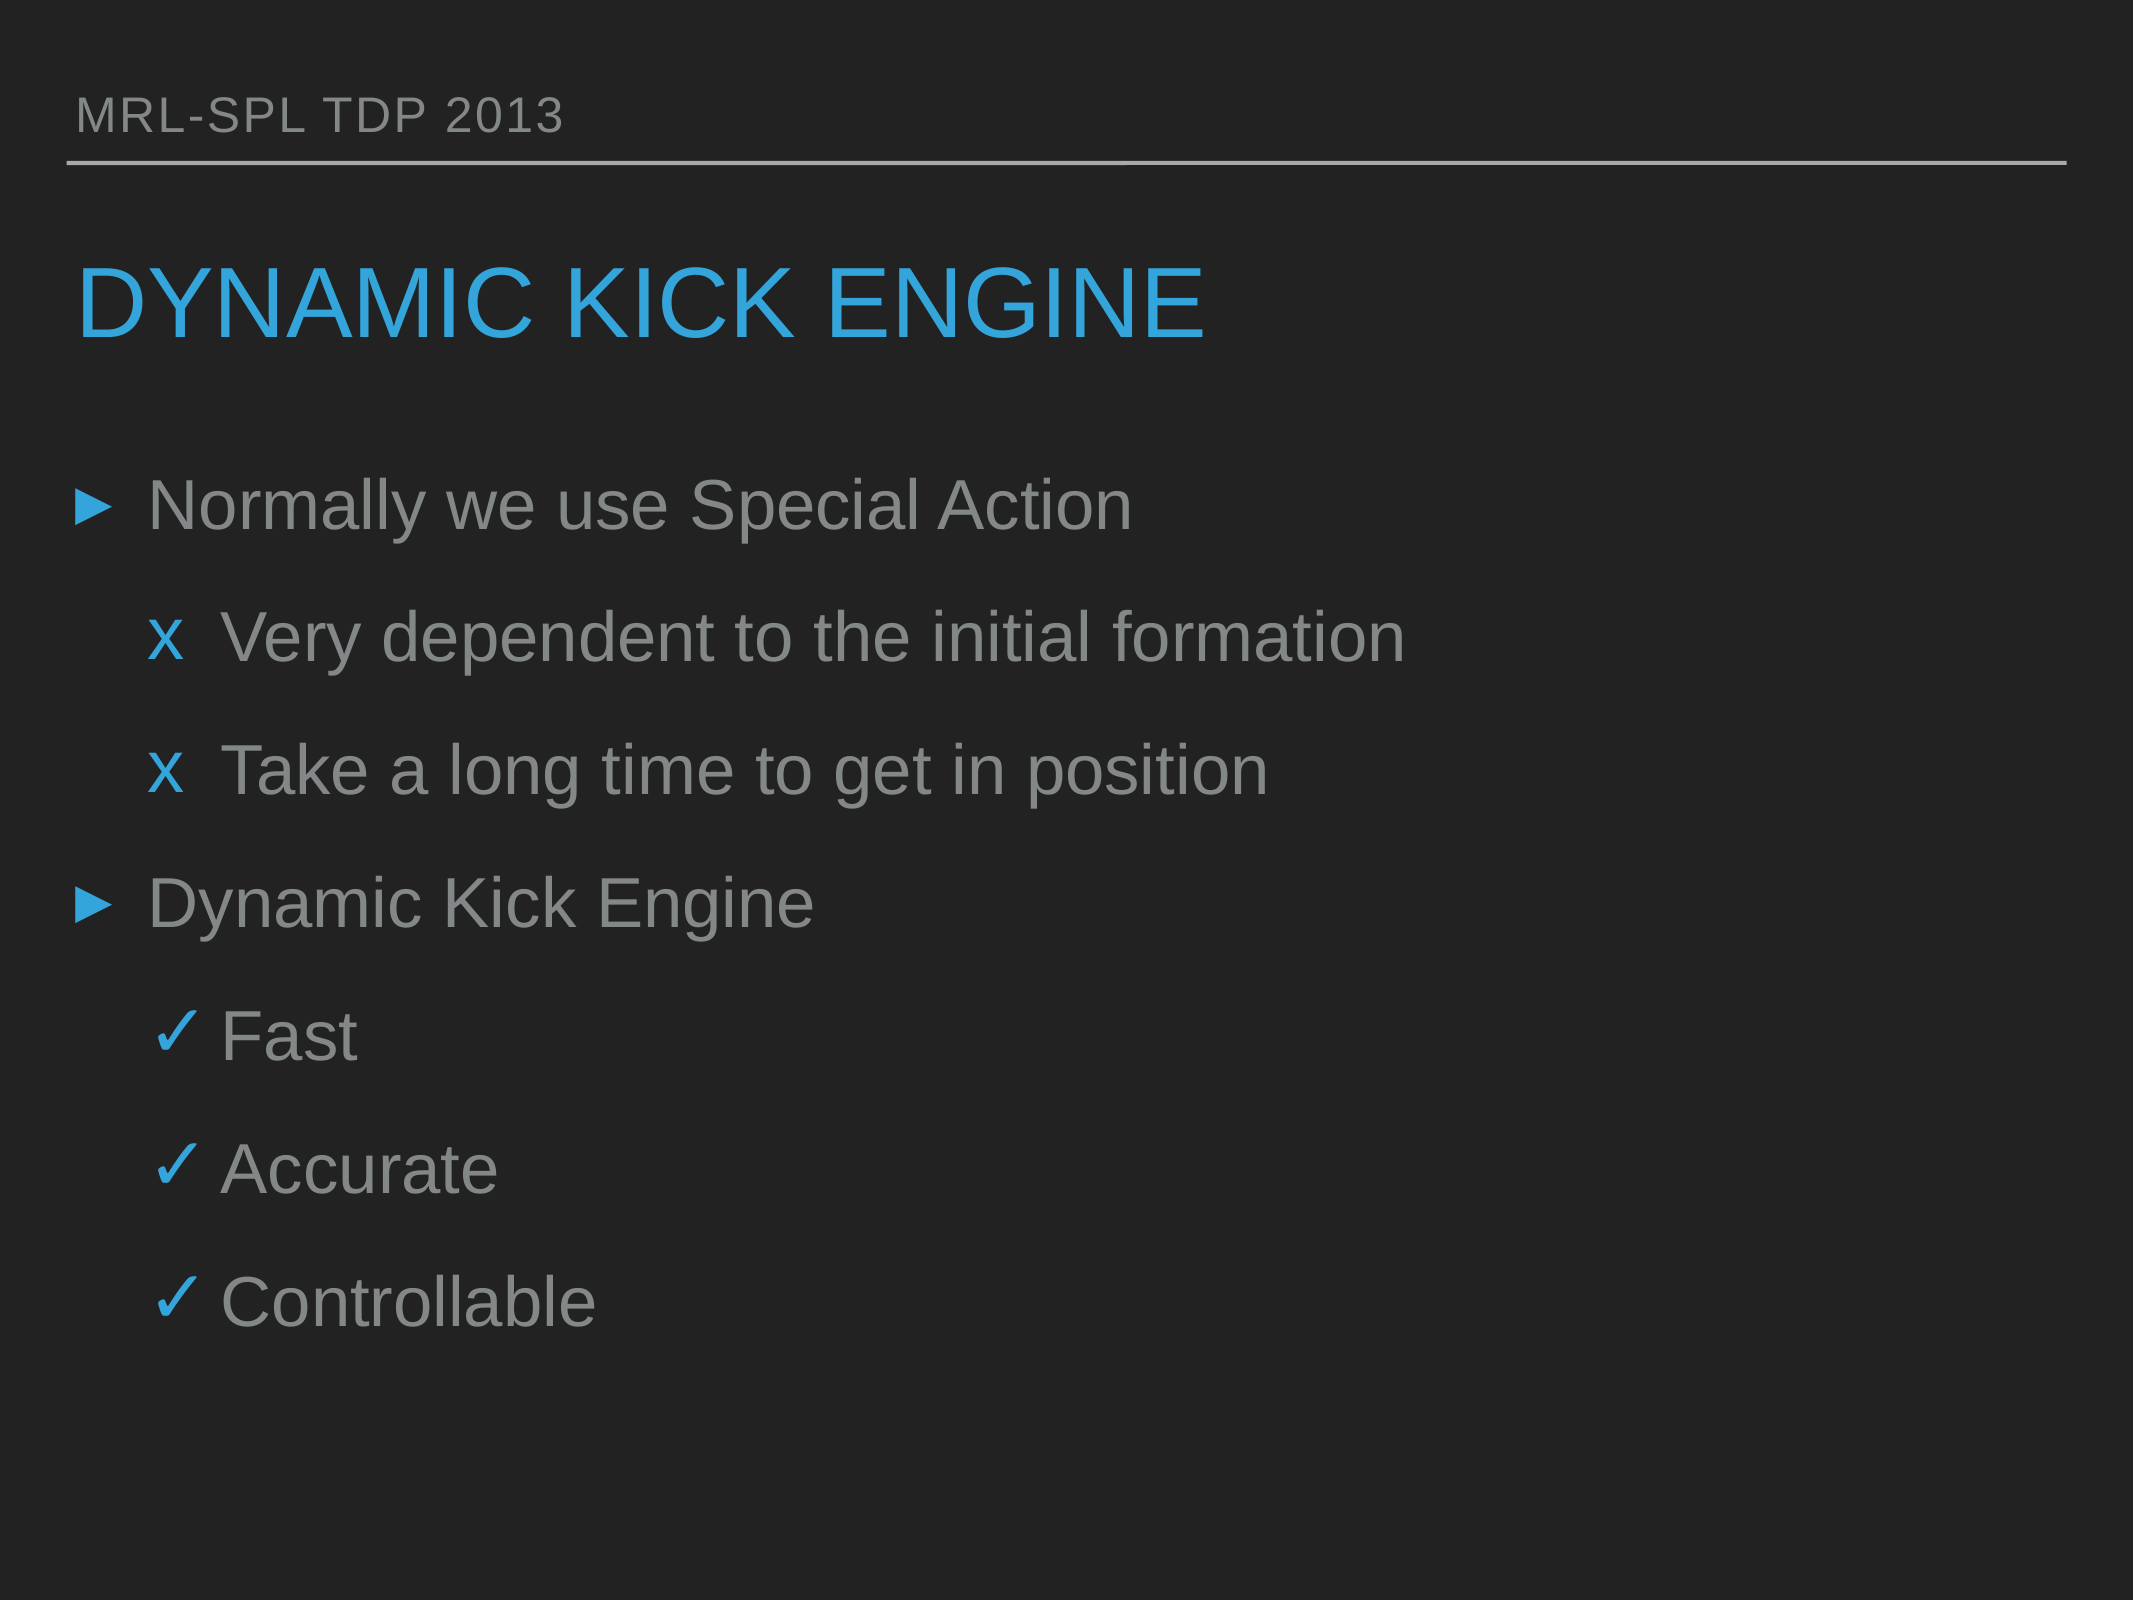

MRL-SPL TDP 2013
# Dynamic Kick Engine
Normally we use Special Action
Very dependent to the initial formation
Take a long time to get in position
Dynamic Kick Engine
Fast
Accurate
Controllable